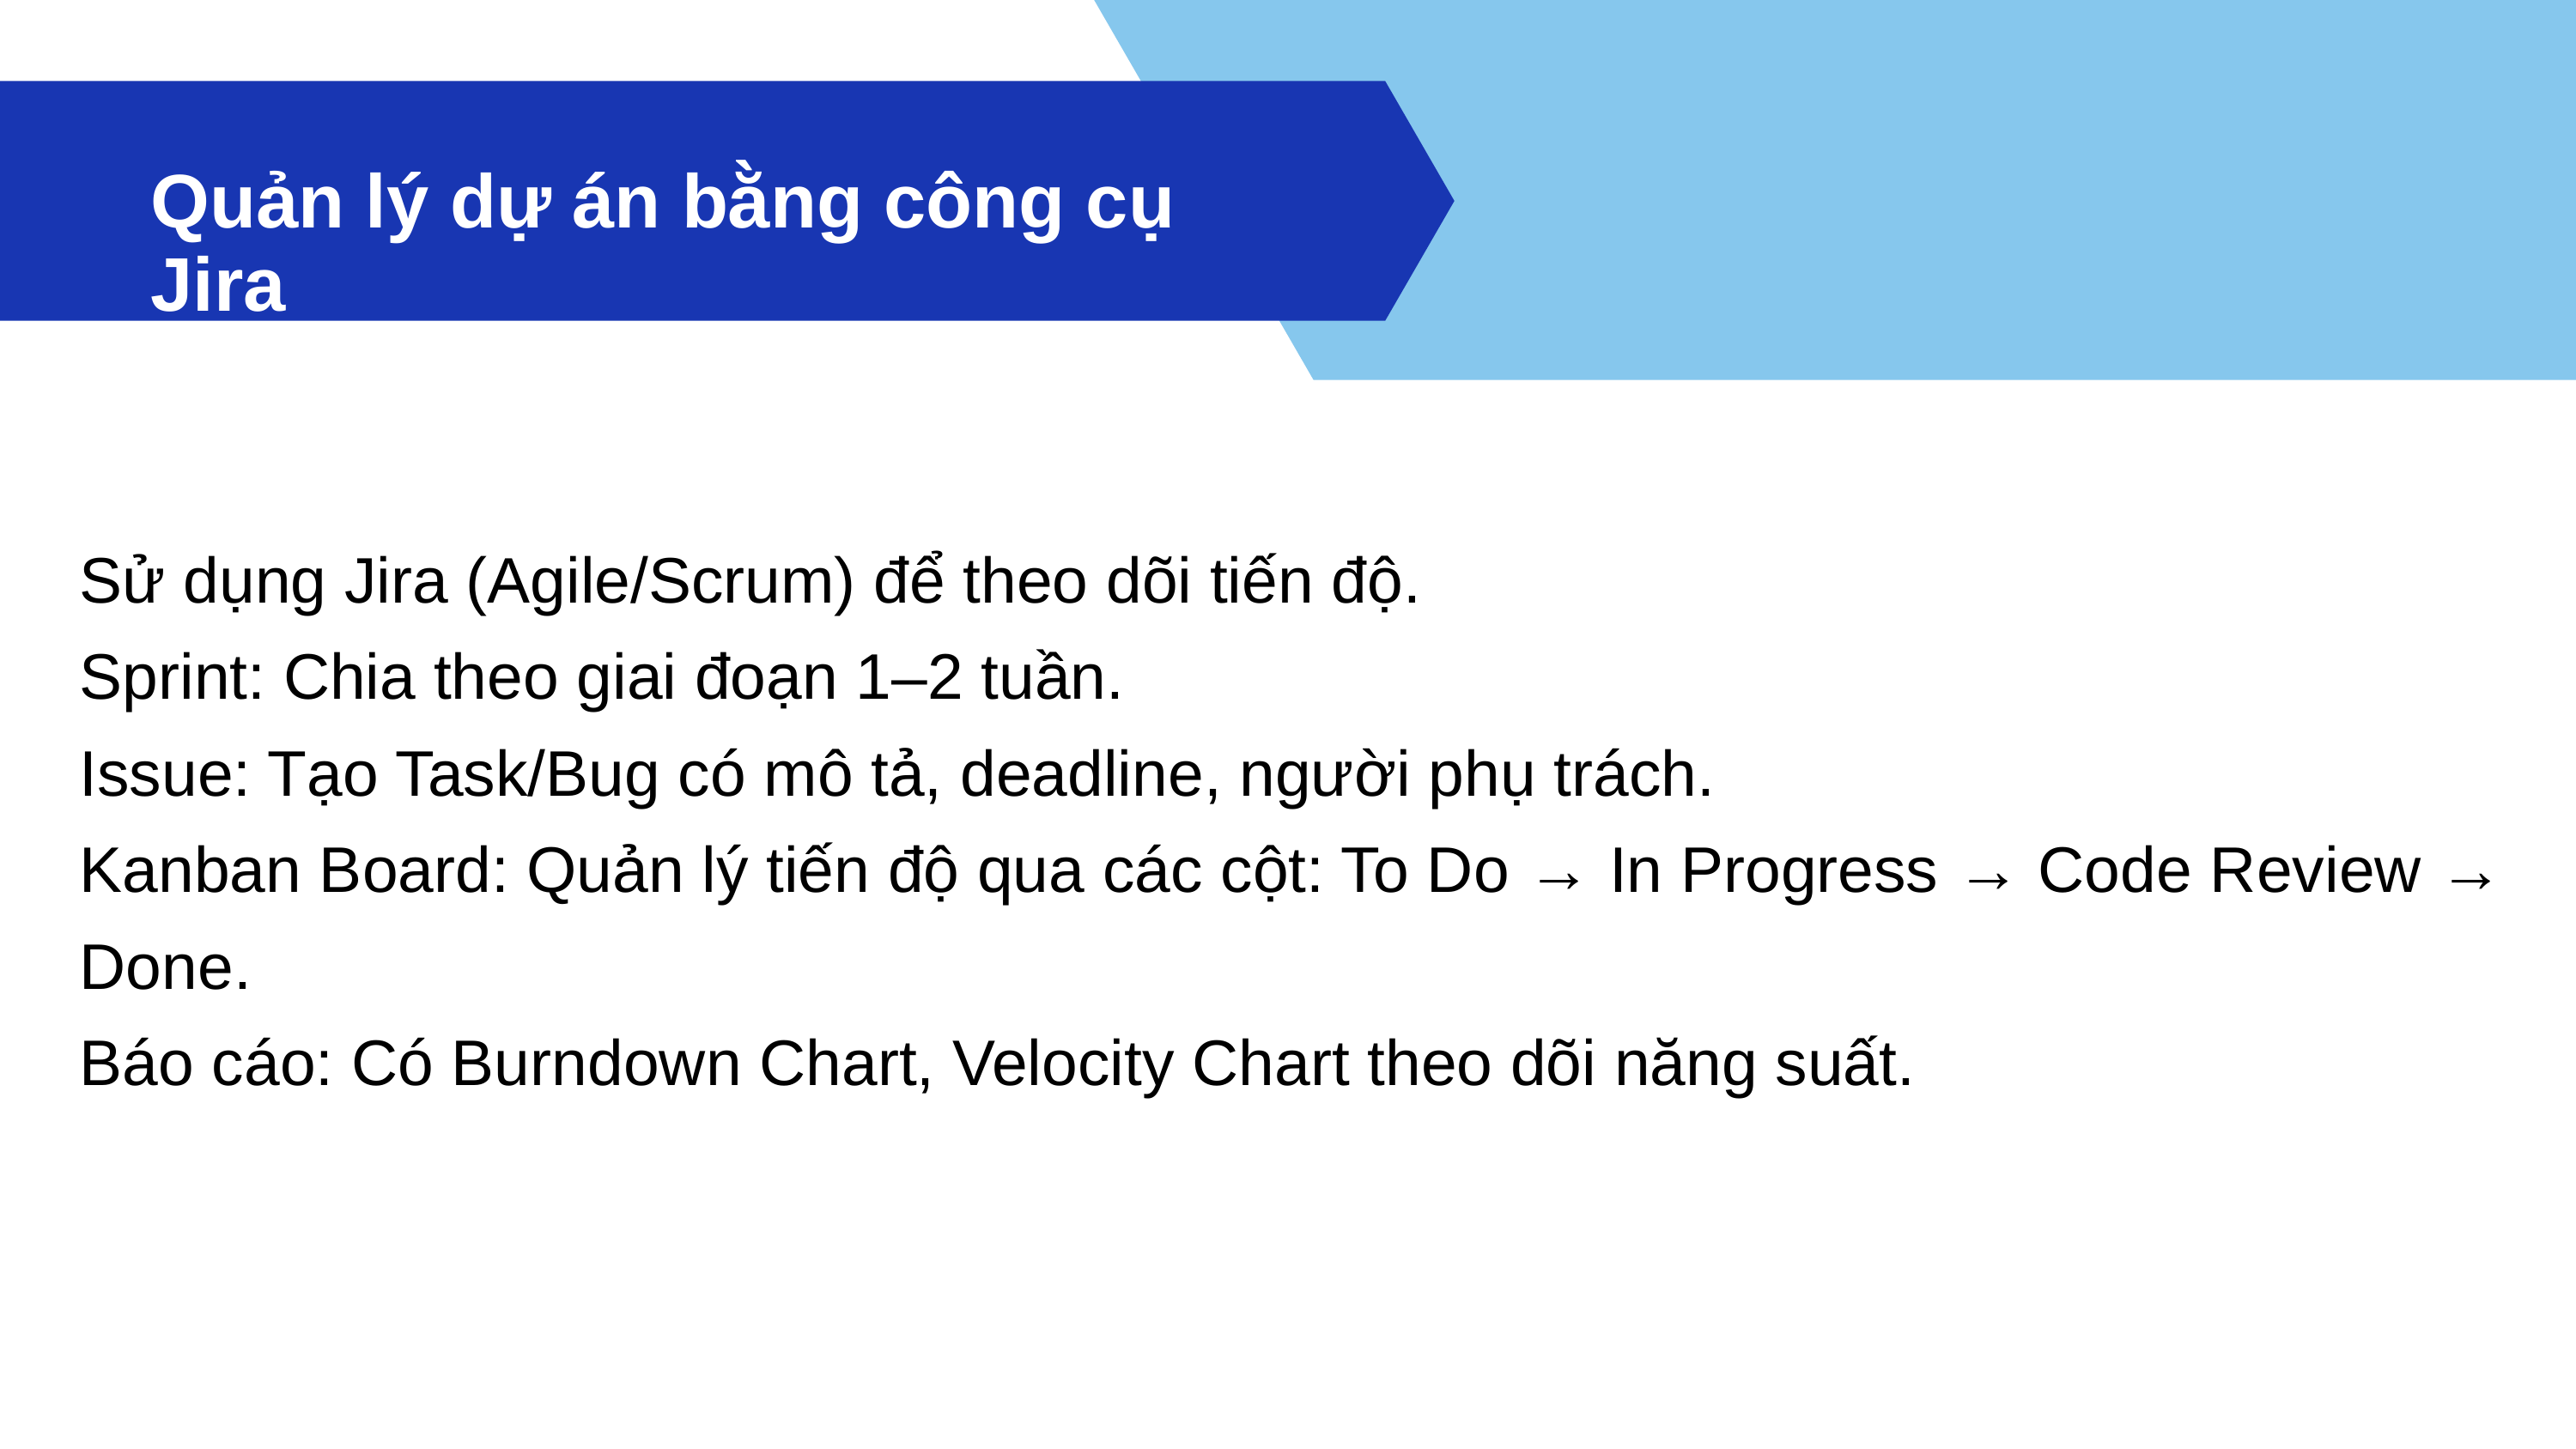

Quản lý dự án bằng công cụ Jira

Sử dụng Jira (Agile/Scrum) để theo dõi tiến độ.
Sprint: Chia theo giai đoạn 1–2 tuần.
Issue: Tạo Task/Bug có mô tả, deadline, người phụ trách.
Kanban Board: Quản lý tiến độ qua các cột: To Do → In Progress → Code Review → Done.
Báo cáo: Có Burndown Chart, Velocity Chart theo dõi năng suất.